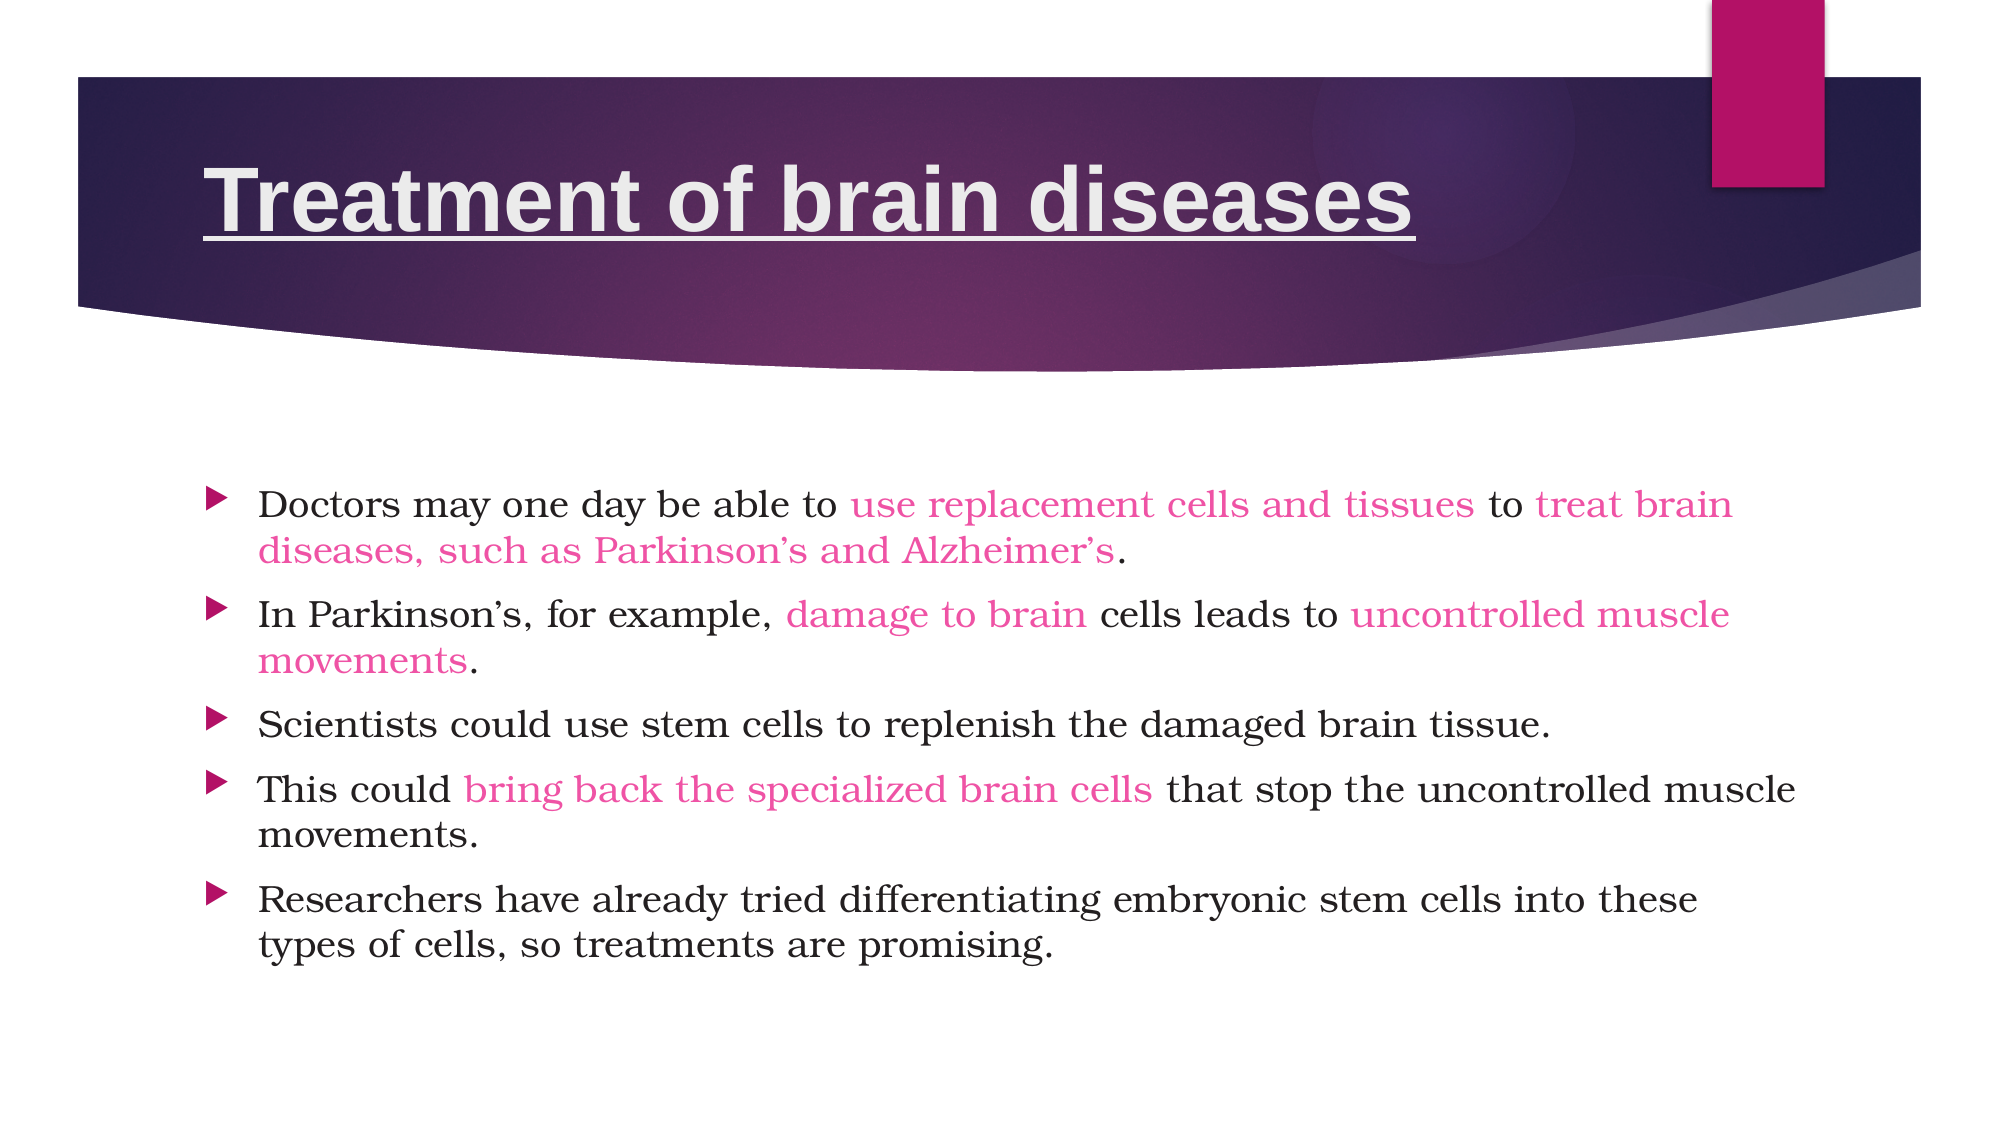

# Treatment of brain diseases

Doctors may one day be able to use replacement cells and tissues to treat brain diseases, such as Parkinson’s and Alzheimer’s.
In Parkinson’s, for example, damage to brain cells leads to uncontrolled muscle movements.
Scientists could use stem cells to replenish the damaged brain tissue.
This could bring back the specialized brain cells that stop the uncontrolled muscle movements.
Researchers have already tried differentiating embryonic stem cells into these types of cells, so treatments are promising.